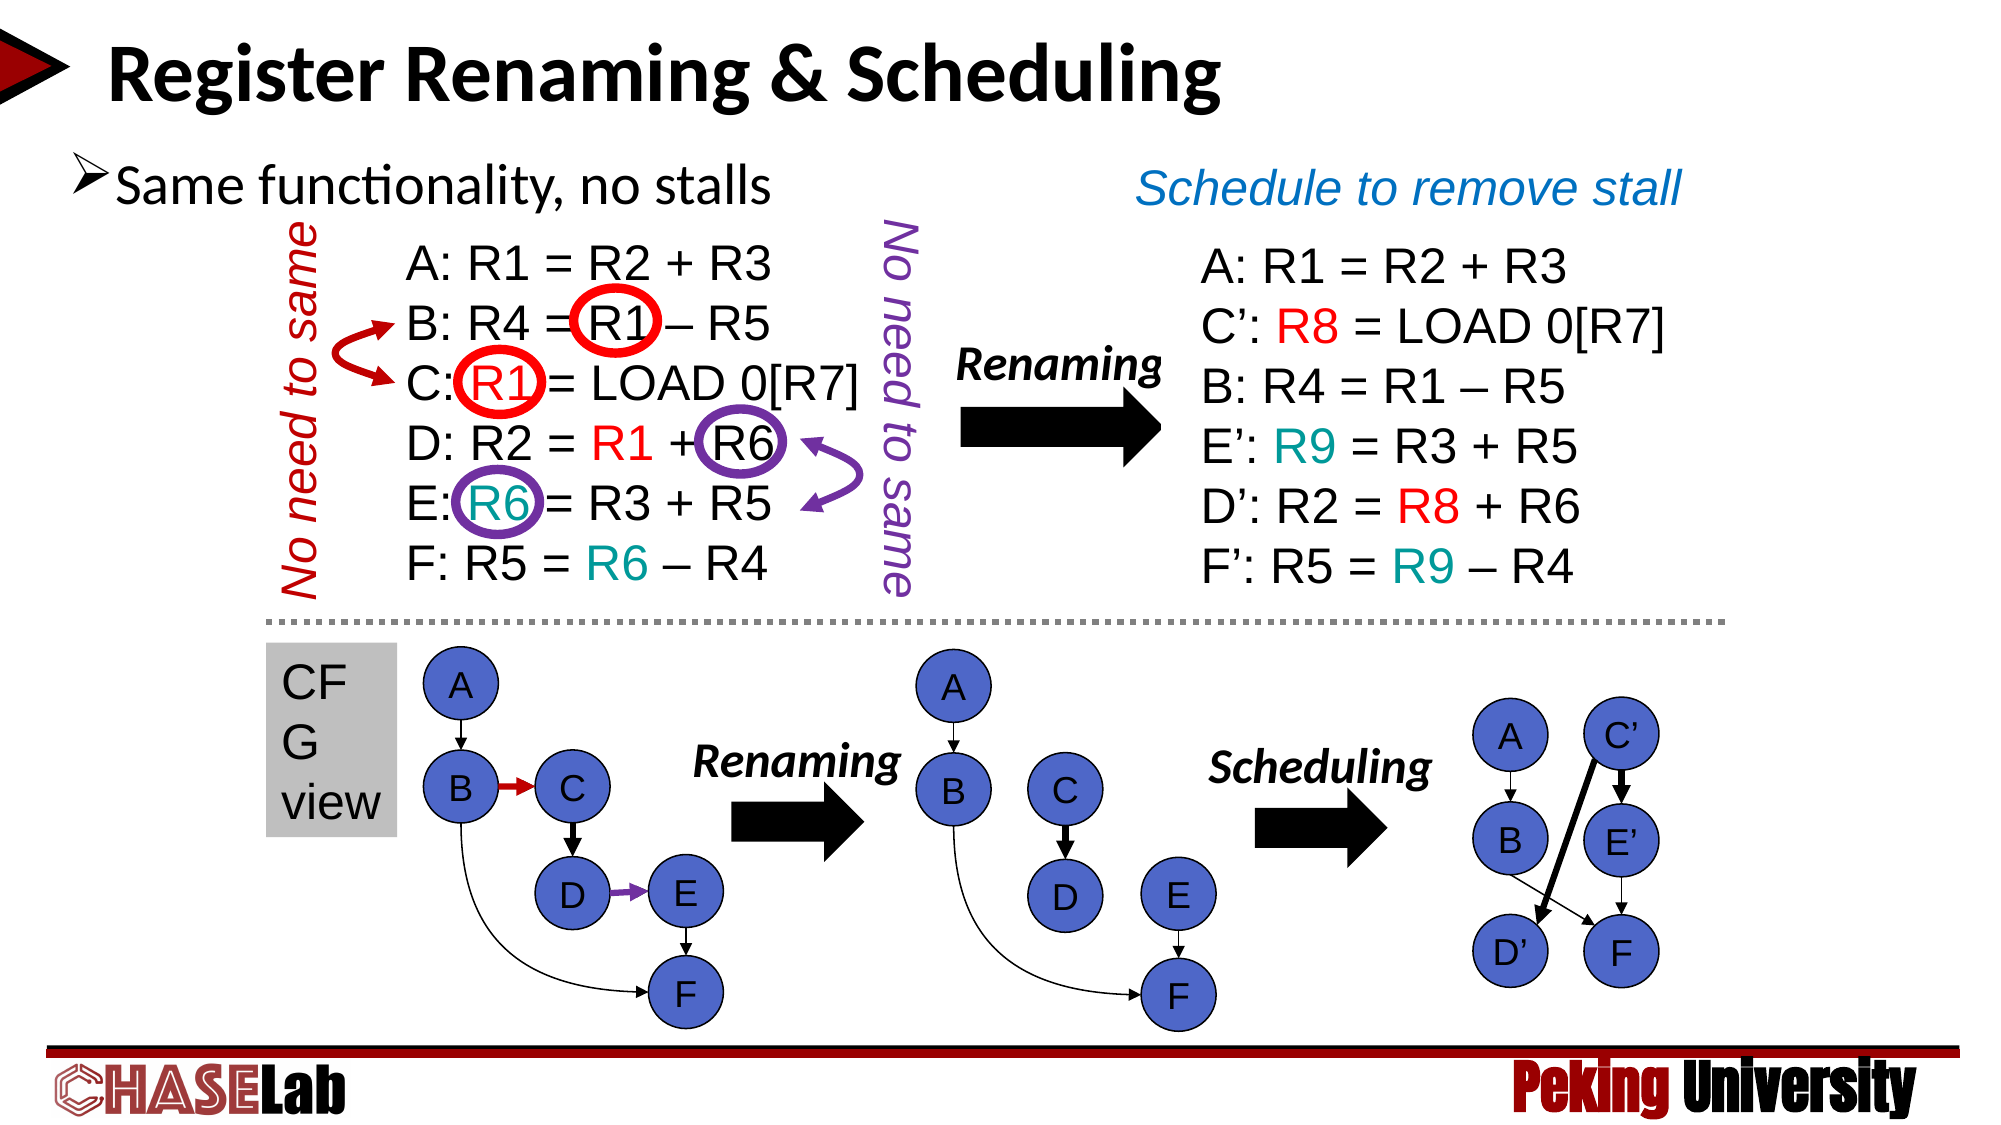

# Register Renaming & Scheduling
Same functionality, no stalls
Schedule to remove stall

No need to same

No need to same
A: R1 = R2 + R3
B: R4 = R1 – R5
C: R1 = LOAD 0[R7]
D: R2 = R1 + R6
E: R6 = R3 + R5
F: R5 = R6 – R4
A: R1 = R2 + R3
B: R4 = R1 – R5
C’: R8 = LOAD 0[R7]
D’: R2 = R8 + R6
E’: R9 = R3 + R5
F’: R5 = R9 – R4
A: R1 = R2 + R3
C’: R8 = LOAD 0[R7]
B: R4 = R1 – R5
E’: R9 = R3 + R5
D’: R2 = R8 + R6
F’: R5 = R9 – R4

Renaming

CFG view
A
B
A
B
C
D
E
F
C’
A
Renaming

Scheduling

C
D
B
E’
E
F
D’
F